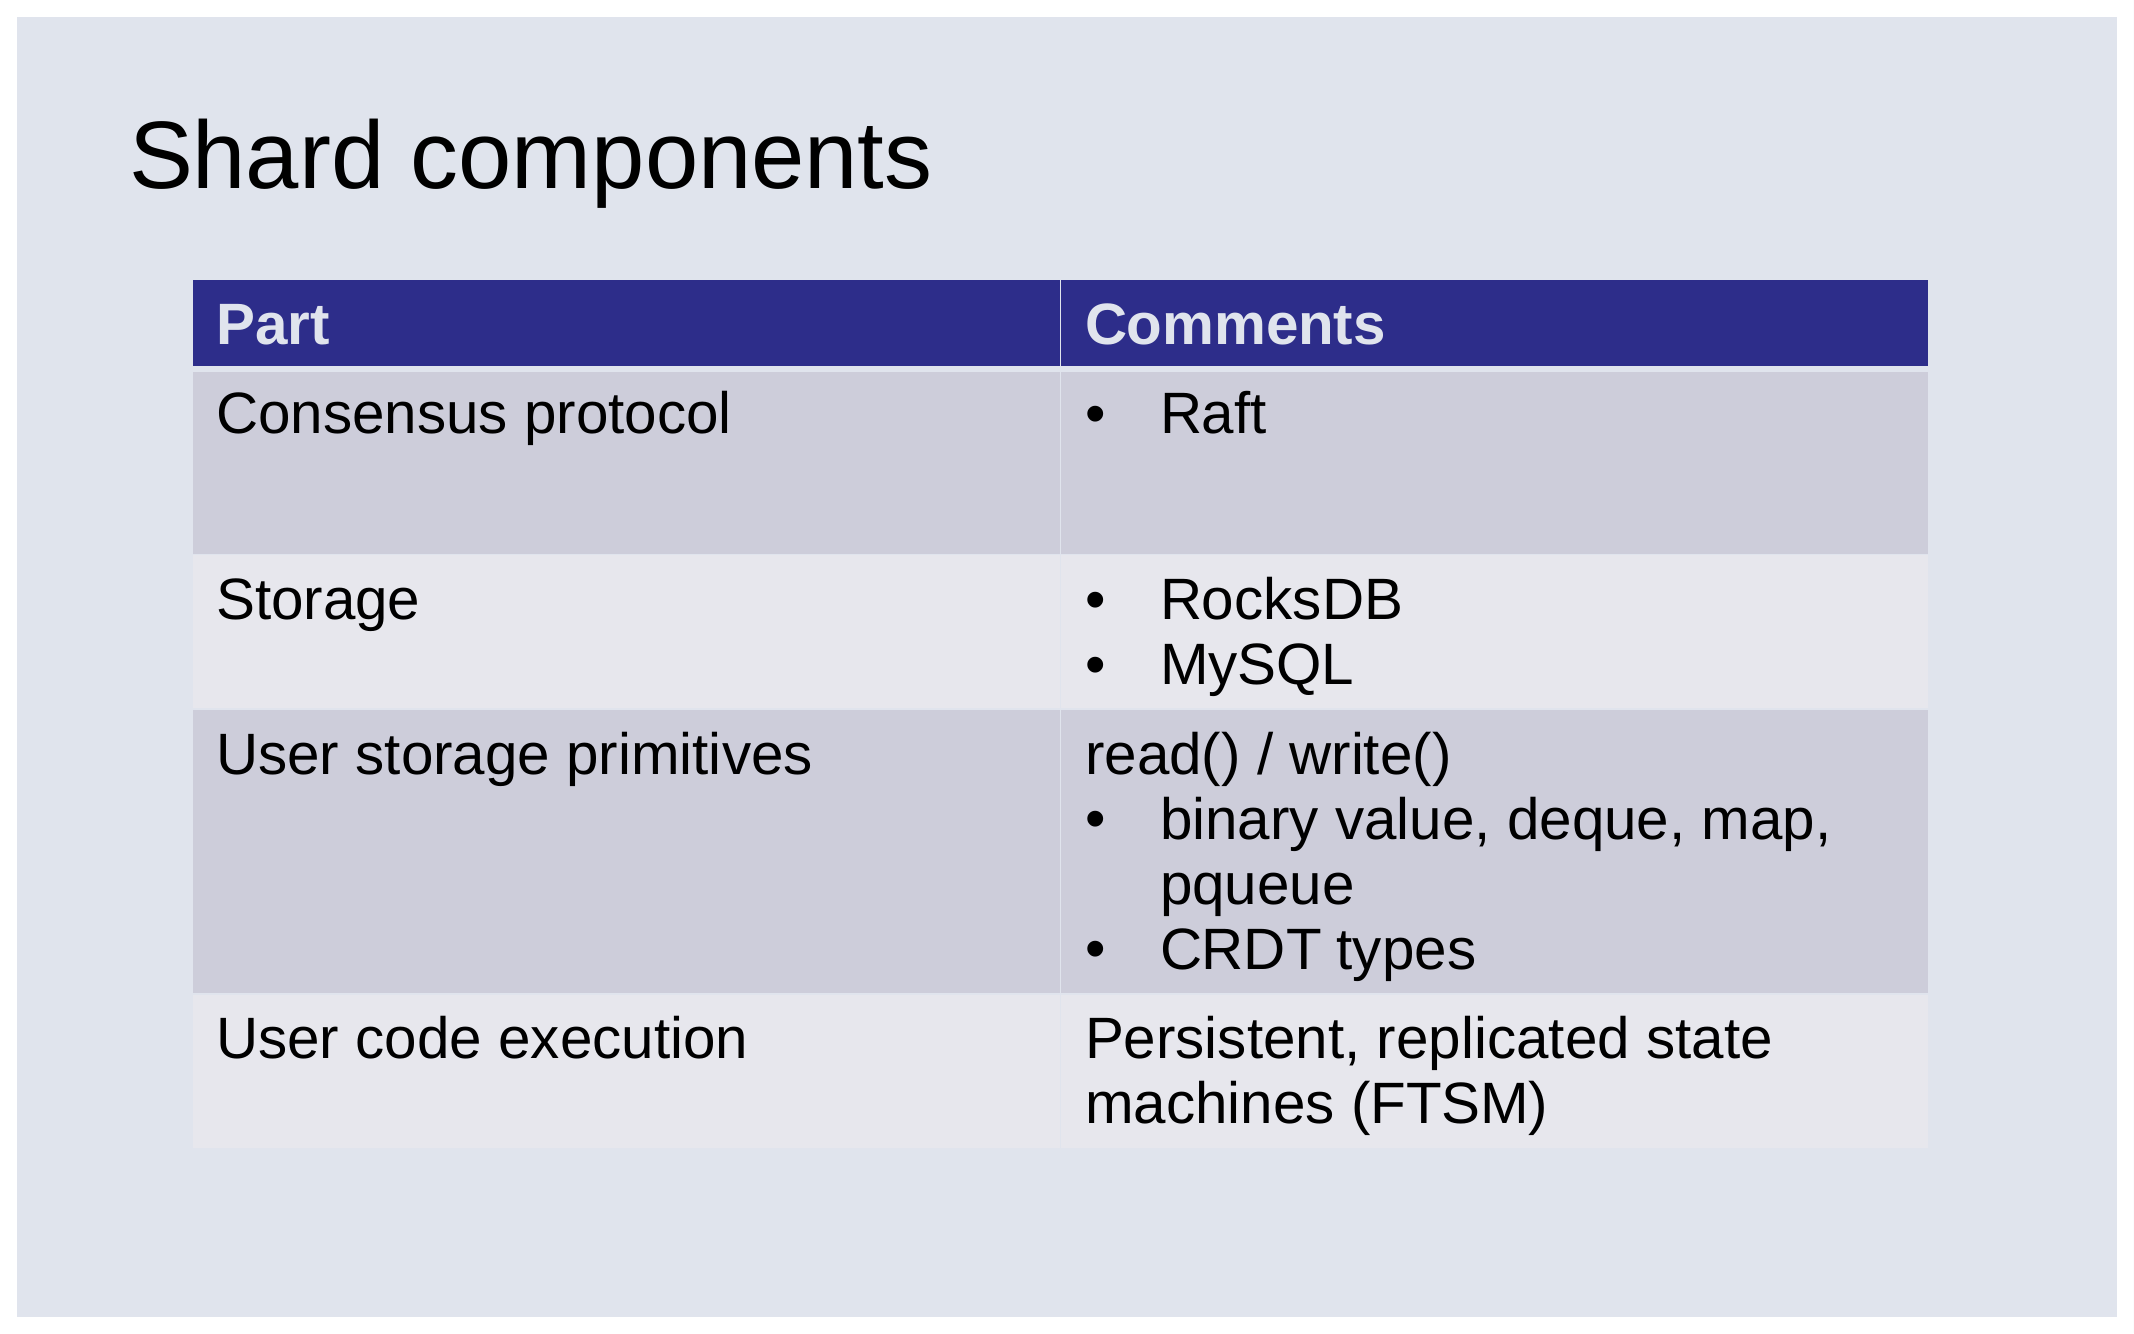

# Shard components

| Part | Comments |
| --- | --- |
| Consensus protocol | Raft |
| Storage | RocksDB MySQL |
| User storage primitives | read() / write() binary value, deque, map, pqueue CRDT types |
| User code execution | Persistent, replicated state machines (FTSM) |